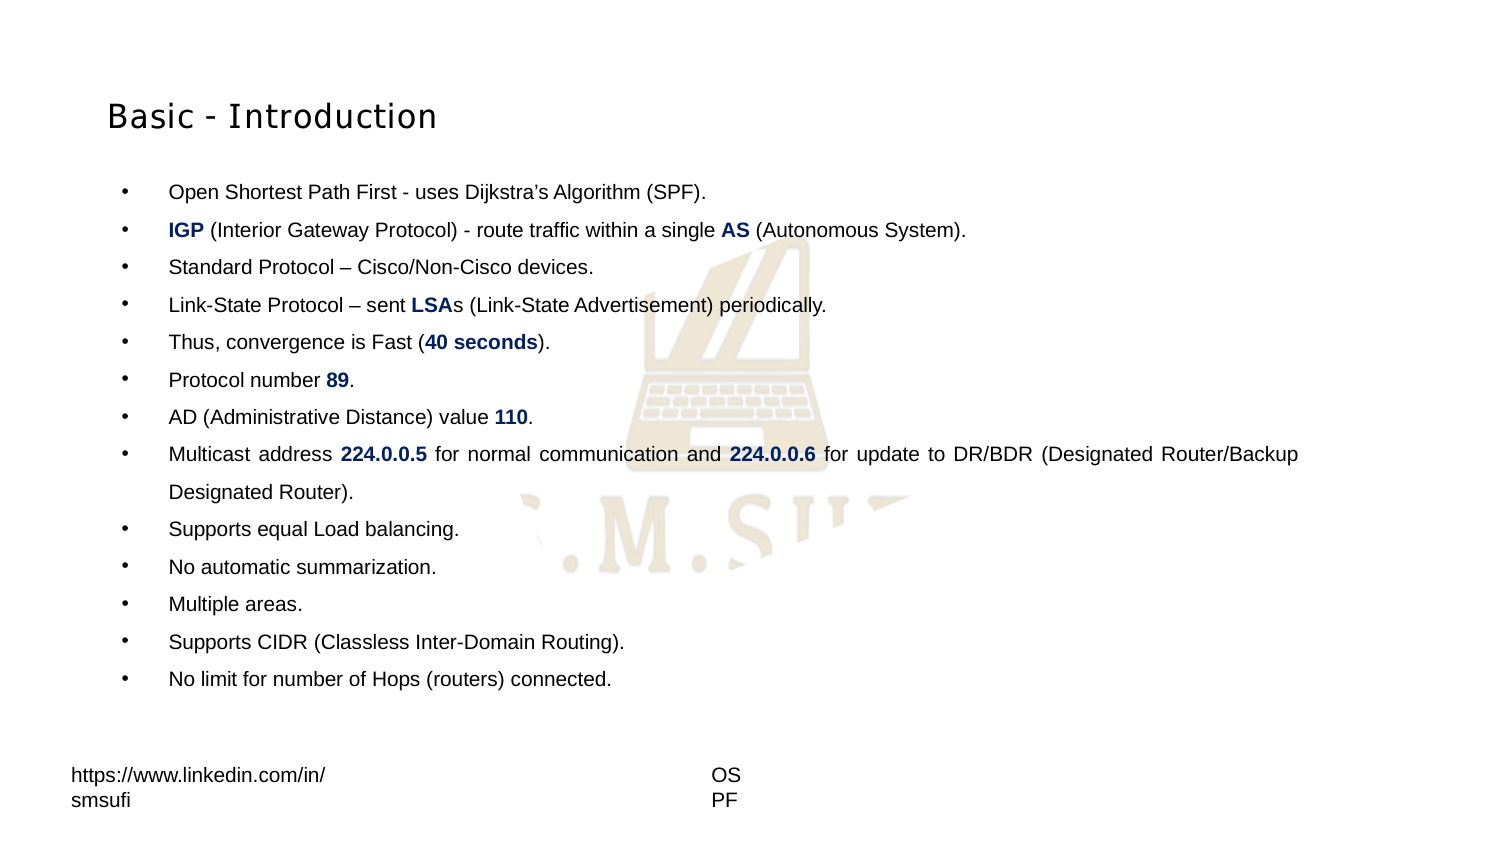

Basic - Introduction
Open Shortest Path First - uses Dijkstra’s Algorithm (SPF).
IGP (Interior Gateway Protocol) - route traffic within a single AS (Autonomous System).
Standard Protocol – Cisco/Non-Cisco devices.
Link-State Protocol – sent LSAs (Link-State Advertisement) periodically.
Thus, convergence is Fast (40 seconds).
Protocol number 89.
AD (Administrative Distance) value 110.
Multicast address 224.0.0.5 for normal communication and 224.0.0.6 for update to DR/BDR (Designated Router/Backup Designated Router).
Supports equal Load balancing.
No automatic summarization.
Multiple areas.
Supports CIDR (Classless Inter-Domain Routing).
No limit for number of Hops (routers) connected.